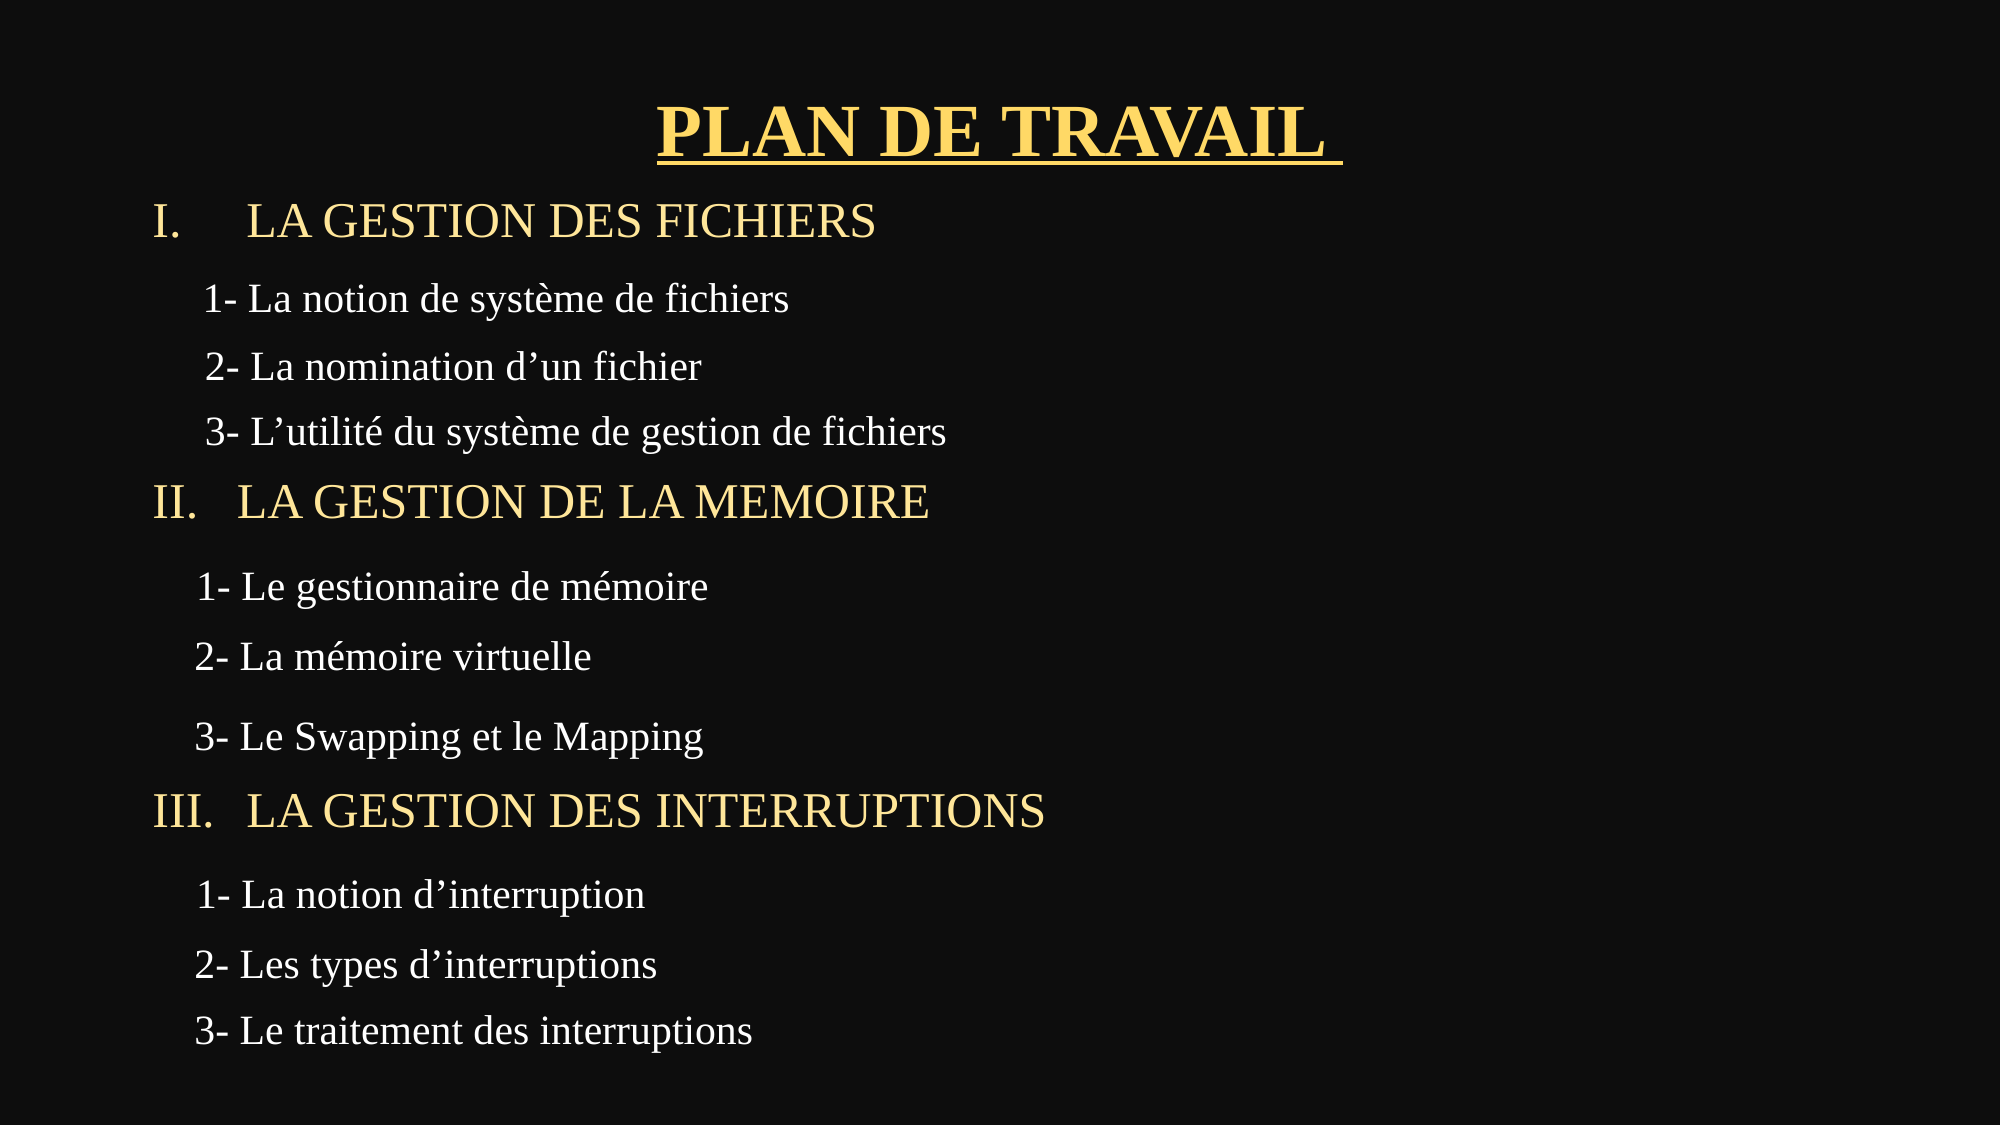

# PLAN DE TRAVAIL
LA GESTION DES FICHIERS
    1- La notion de système de fichiers
     2- La nomination d’un fichier
     3- L’utilité du système de gestion de fichiers
LA GESTION DE LA MEMOIRE
   1- Le gestionnaire de mémoire
    2- La mémoire virtuelle
    3- Le Swapping et le Mapping
LA GESTION DES INTERRUPTIONS
   1- La notion d’interruption
    2- Les types d’interruptions
    3- Le traitement des interruptions